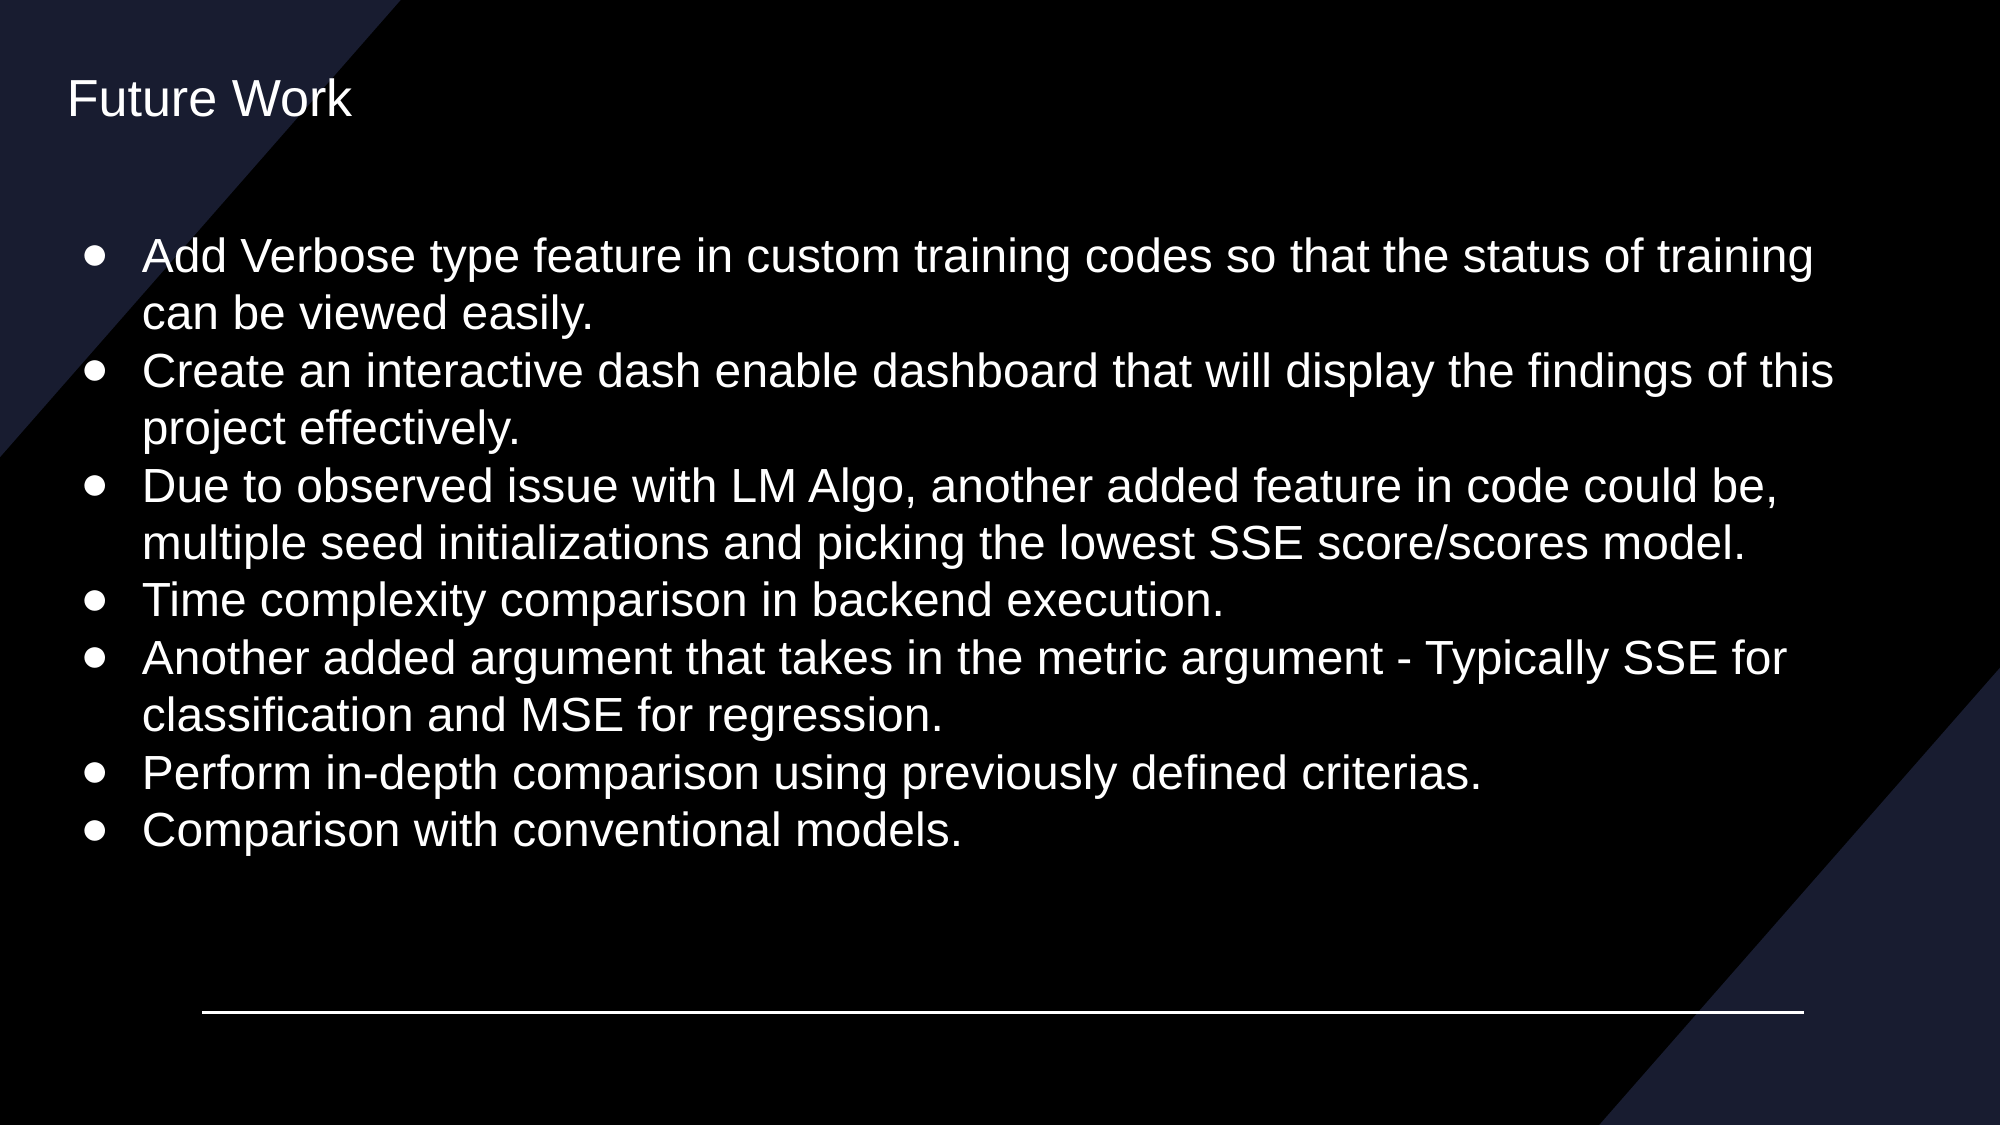

Future Work

Add Verbose type feature in custom training codes so that the status of training can be viewed easily.
Create an interactive dash enable dashboard that will display the findings of this project effectively.
Due to observed issue with LM Algo, another added feature in code could be, multiple seed initializations and picking the lowest SSE score/scores model.
Time complexity comparison in backend execution.
Another added argument that takes in the metric argument - Typically SSE for classification and MSE for regression.
Perform in-depth comparison using previously defined criterias.
Comparison with conventional models.